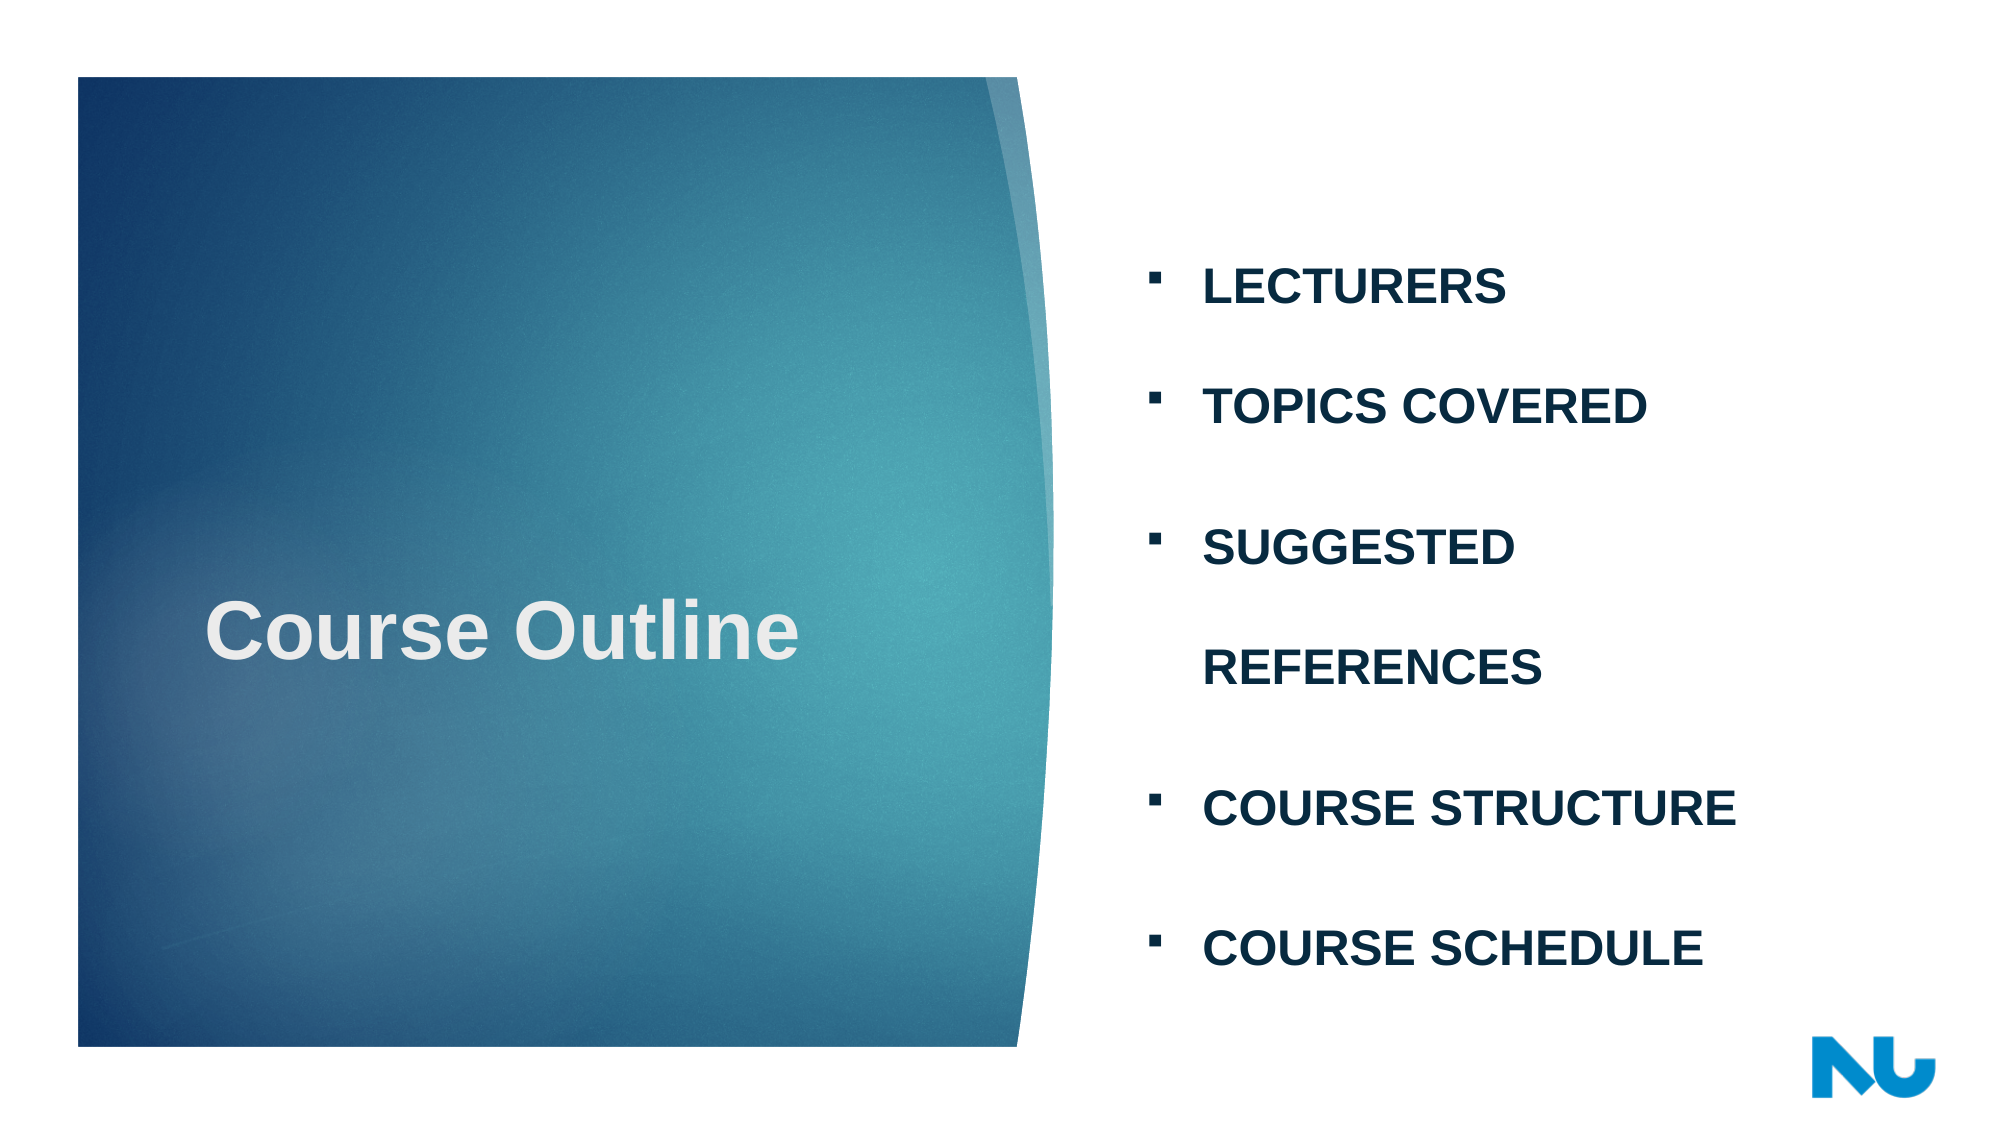

LECTURERS
TOPICS COVERED
SUGGESTED REFERENCES
COURSE STRUCTURE
COURSE SCHEDULE
# Course Outline